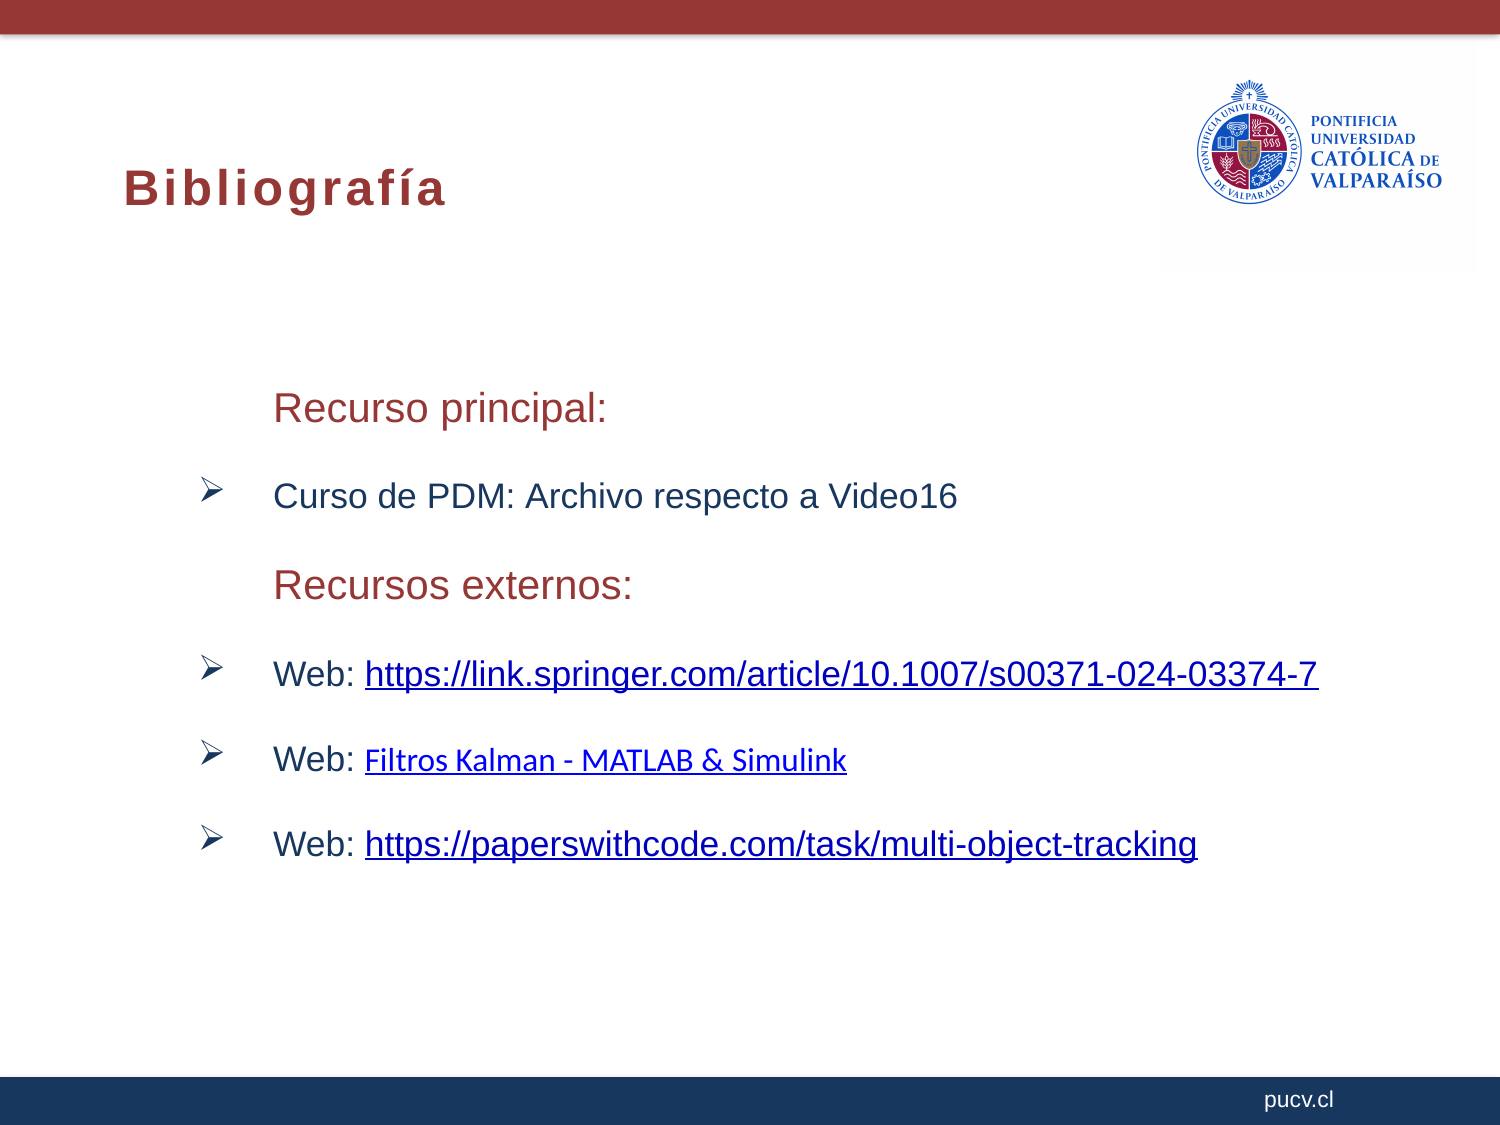

Bibliografía

	Recurso principal:

Curso de PDM: Archivo respecto a Video16

	Recursos externos:

Web: https://link.springer.com/article/10.1007/s00371-024-03374-7

Web: Filtros Kalman - MATLAB & Simulink

Web: https://paperswithcode.com/task/multi-object-tracking